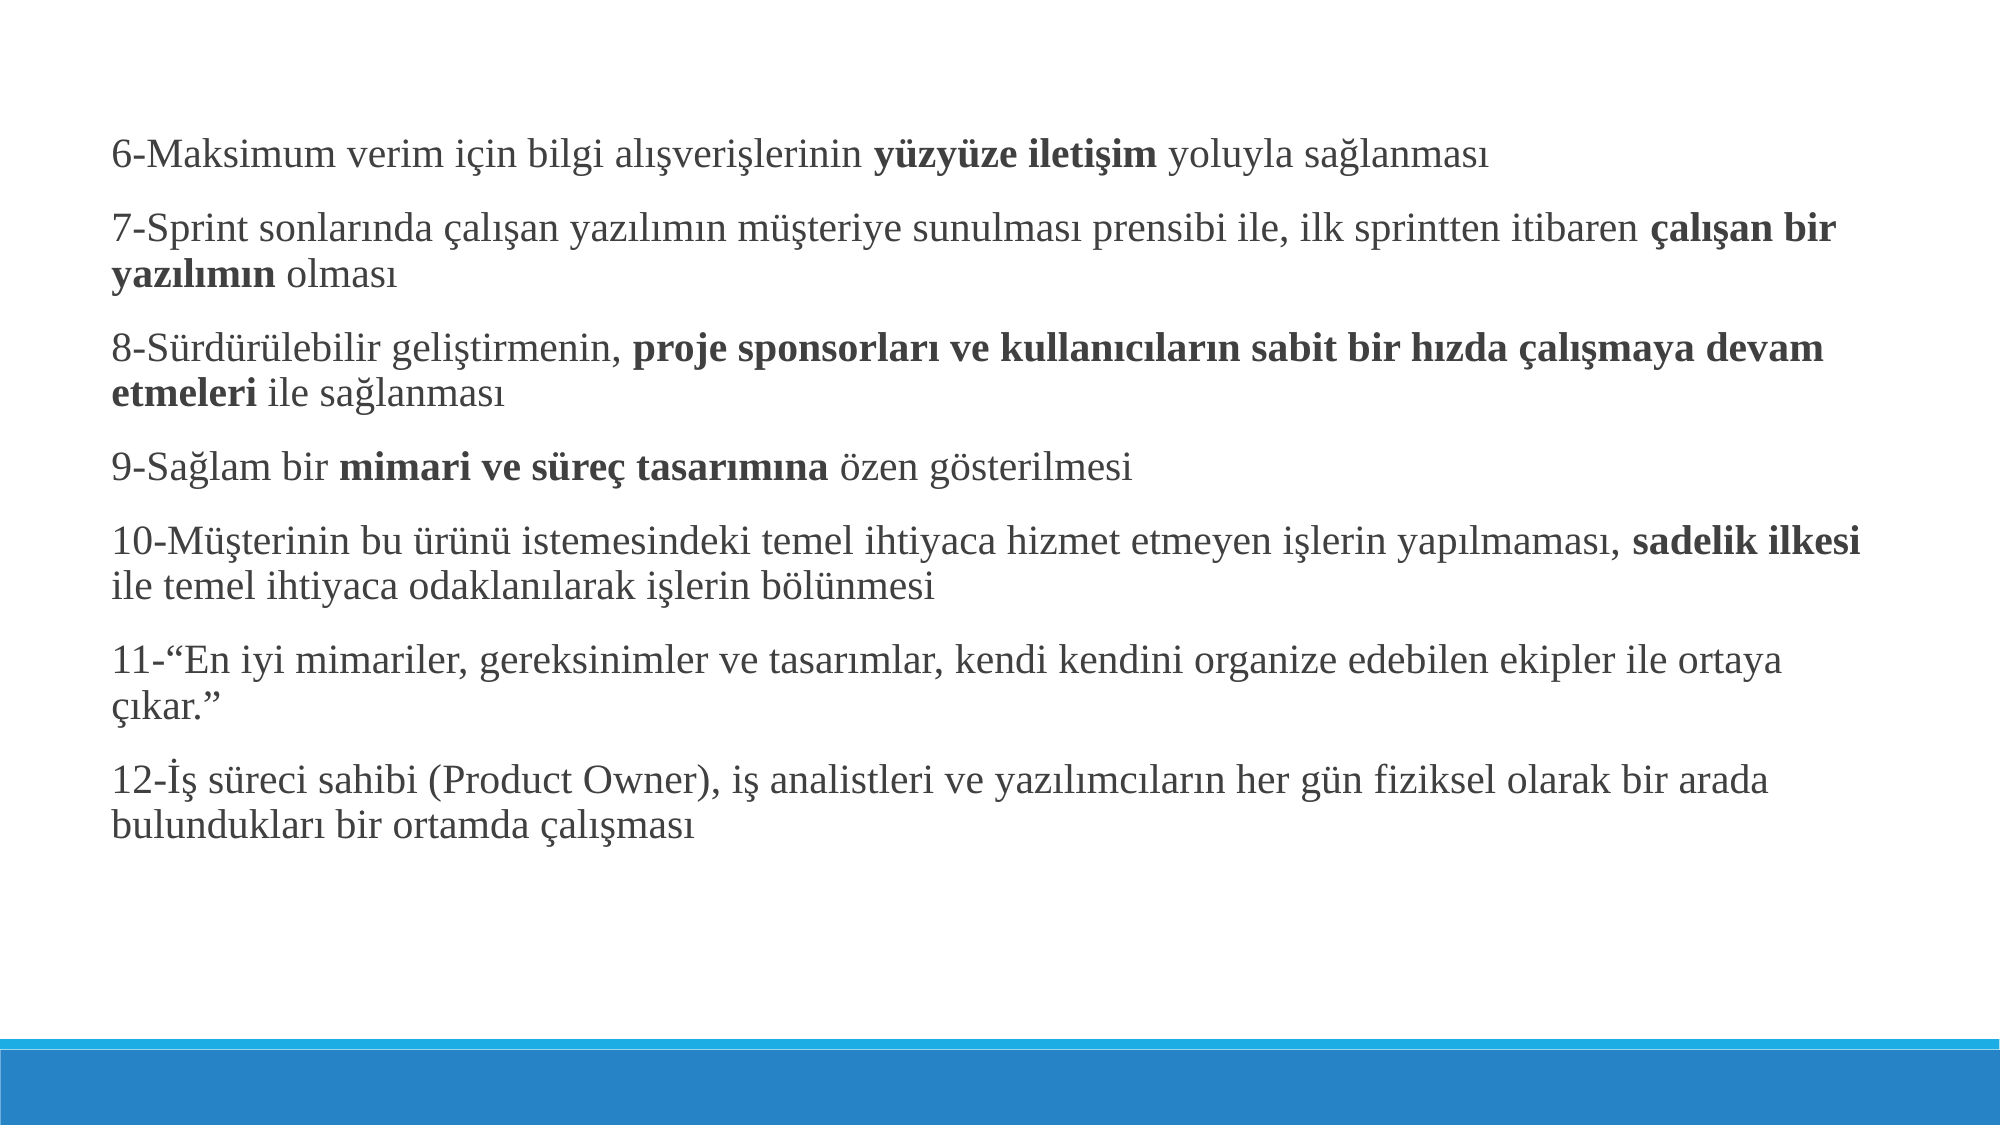

6-Maksimum verim için bilgi alışverişlerinin yüzyüze iletişim yoluyla sağlanması
7-Sprint sonlarında çalışan yazılımın müşteriye sunulması prensibi ile, ilk sprintten itibaren çalışan bir yazılımın olması
8-Sürdürülebilir geliştirmenin, proje sponsorları ve kullanıcıların sabit bir hızda çalışmaya devam etmeleri ile sağlanması
9-Sağlam bir mimari ve süreç tasarımına özen gösterilmesi
10-Müşterinin bu ürünü istemesindeki temel ihtiyaca hizmet etmeyen işlerin yapılmaması, sadelik ilkesi ile temel ihtiyaca odaklanılarak işlerin bölünmesi
11-“En iyi mimariler, gereksinimler ve tasarımlar, kendi kendini organize edebilen ekipler ile ortaya çıkar.”
12-İş süreci sahibi (Product Owner), iş analistleri ve yazılımcıların her gün fiziksel olarak bir arada bulundukları bir ortamda çalışması